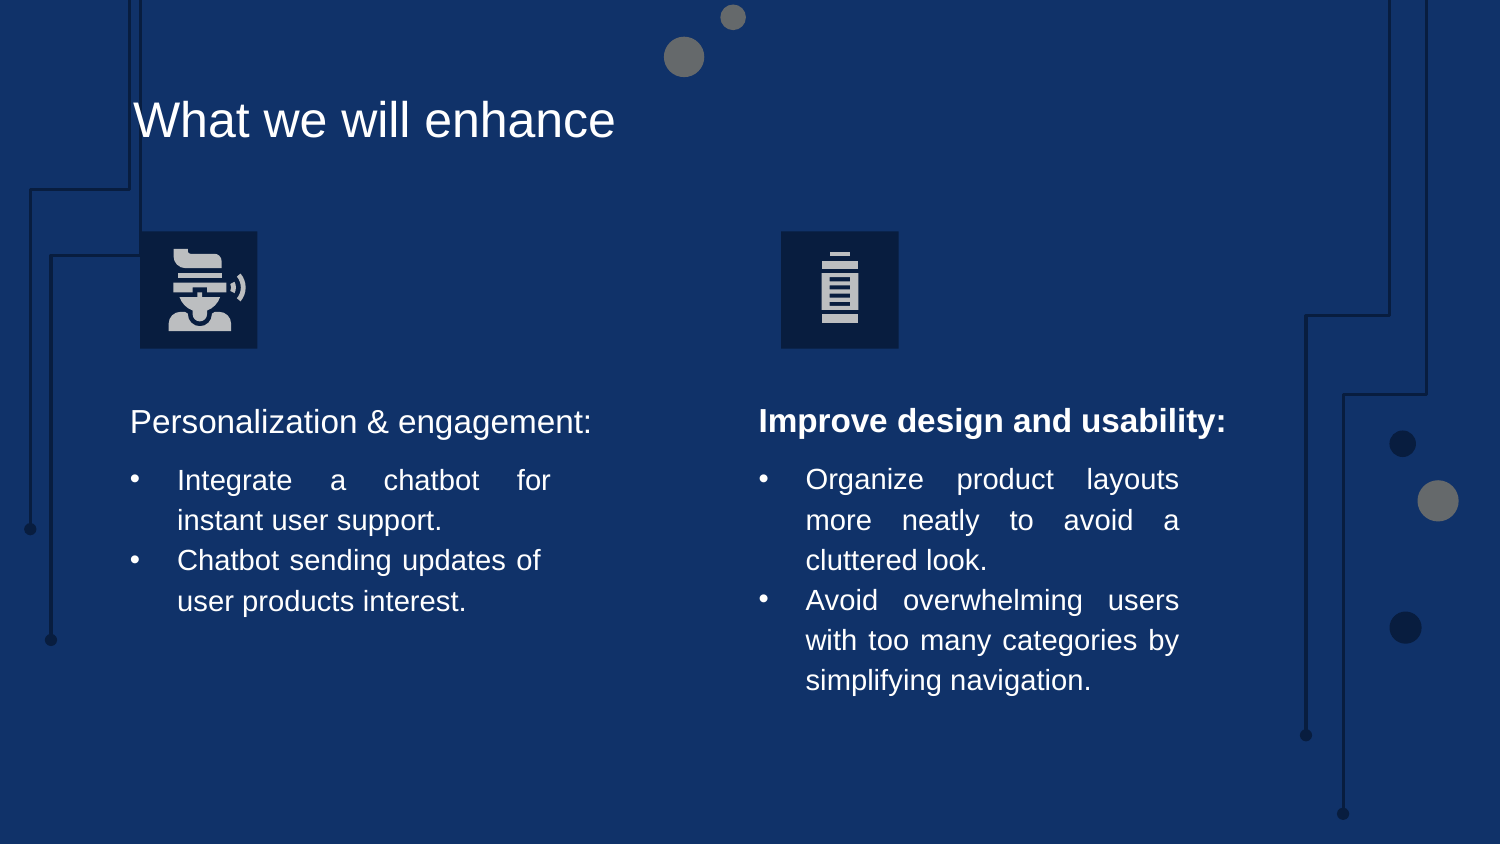

# What we will enhance

Improve design and usability:
Personalization & engagement:
Organize product layouts more neatly to avoid a cluttered look.
Avoid overwhelming users with too many categories by simplifying navigation.
Integrate a chatbot for instant user support.
Chatbot sending updates of  user products interest.